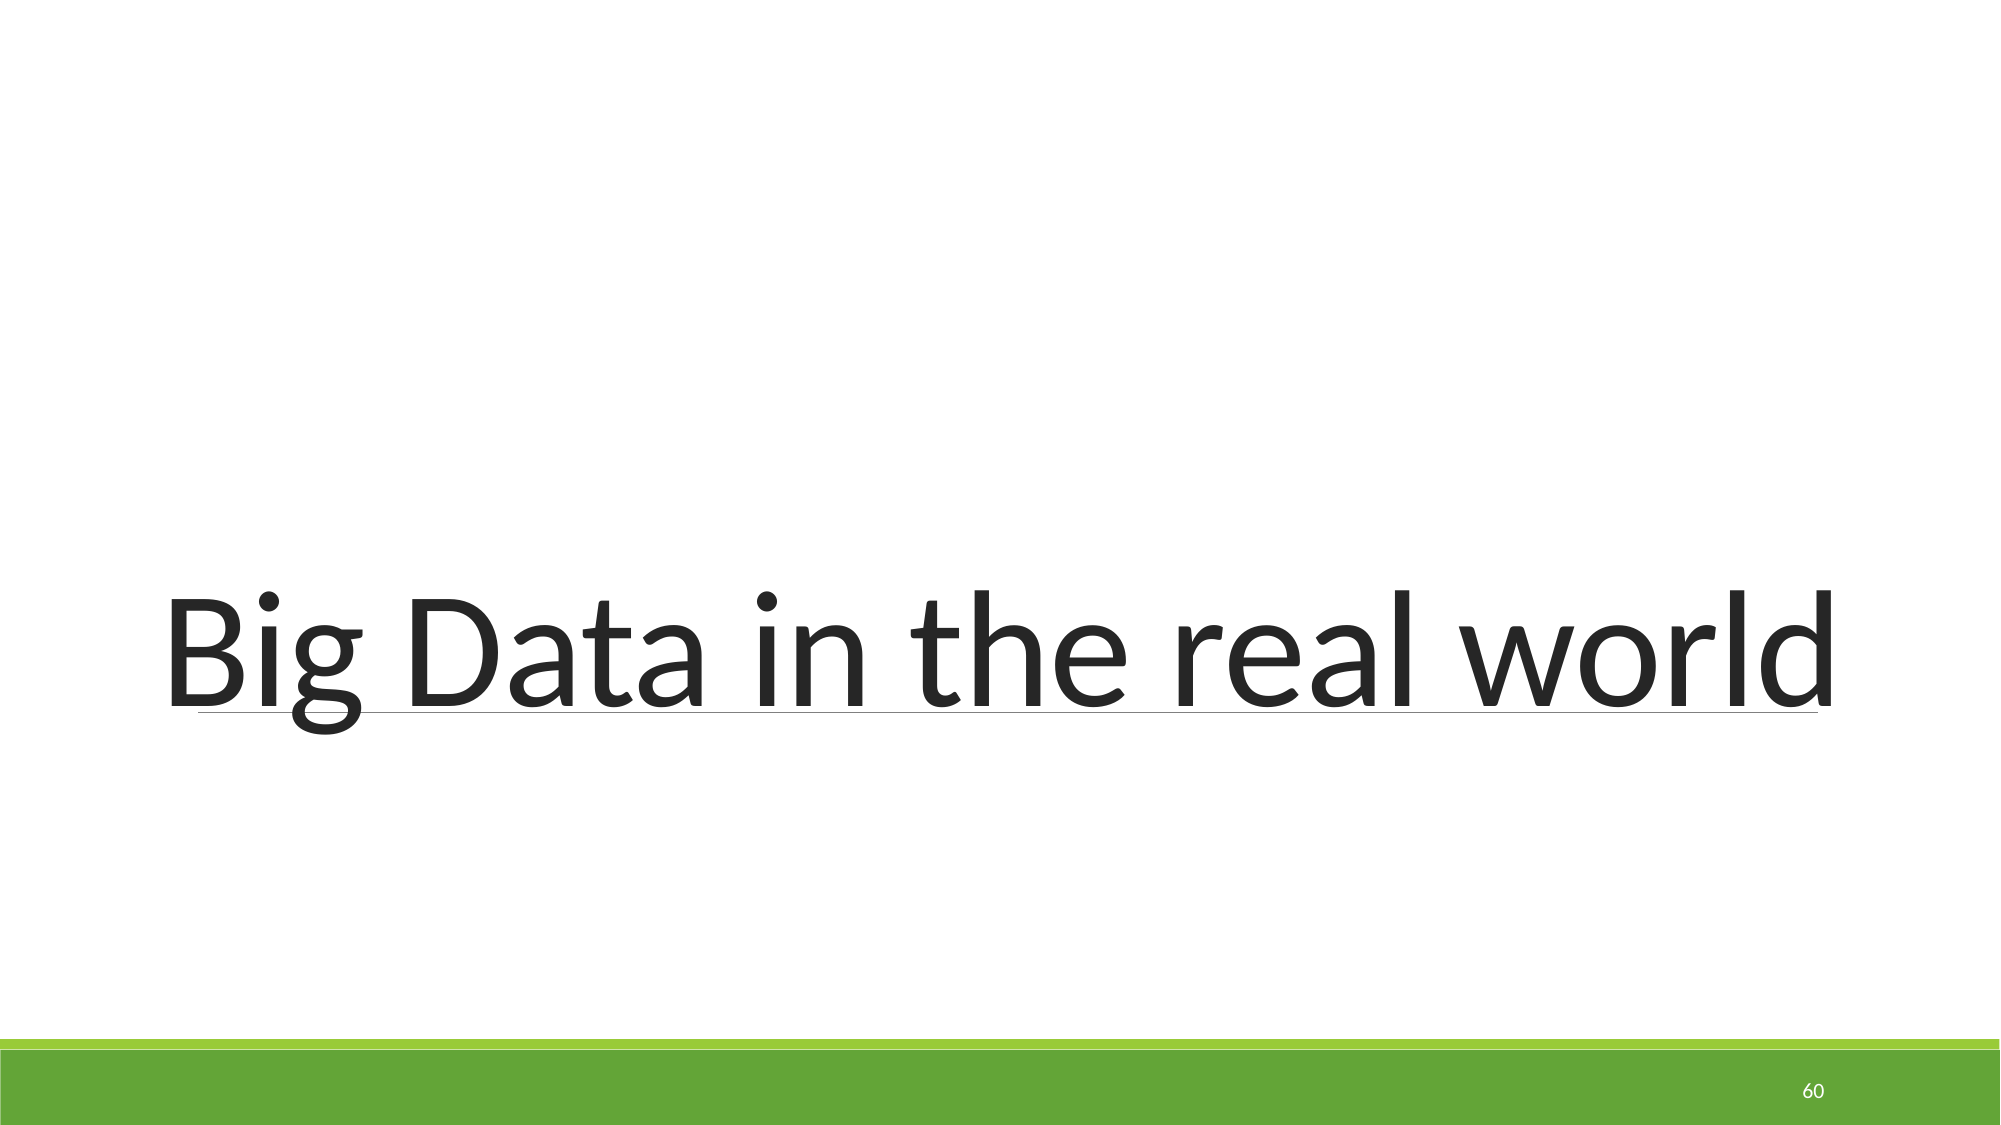

# Big Data in the real world

60